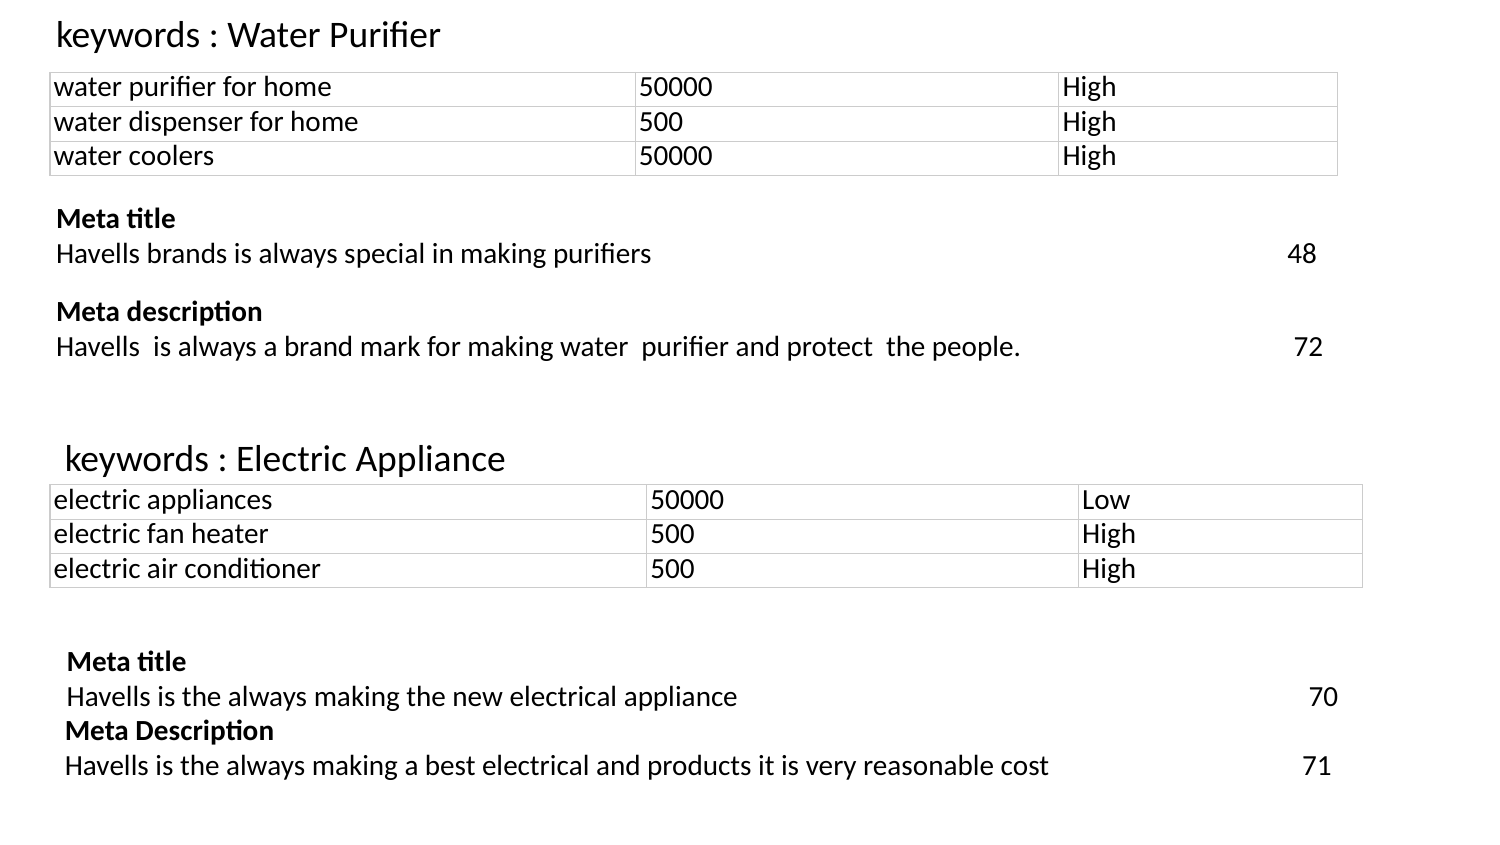

keywords : Water Purifier
| water purifier for home | 50000 | High |
| --- | --- | --- |
| water dispenser for home | 500 | High |
| water coolers | 50000 | High |
Meta title
Havells brands is always special in making purifiers                                                                                                  48
Meta description
Havells  is always a brand mark for making water  purifier and protect  the people.                                          72
keywords : Electric Appliance
| electric appliances | 50000 | Low |
| --- | --- | --- |
| electric fan heater | 500 | High |
| electric air conditioner | 500 | High |
Meta title
Havells is the always making the new electrical appliance                                                                                        70
Meta Description
Havells is the always making a best electrical and products it is very reasonable cost                                       71